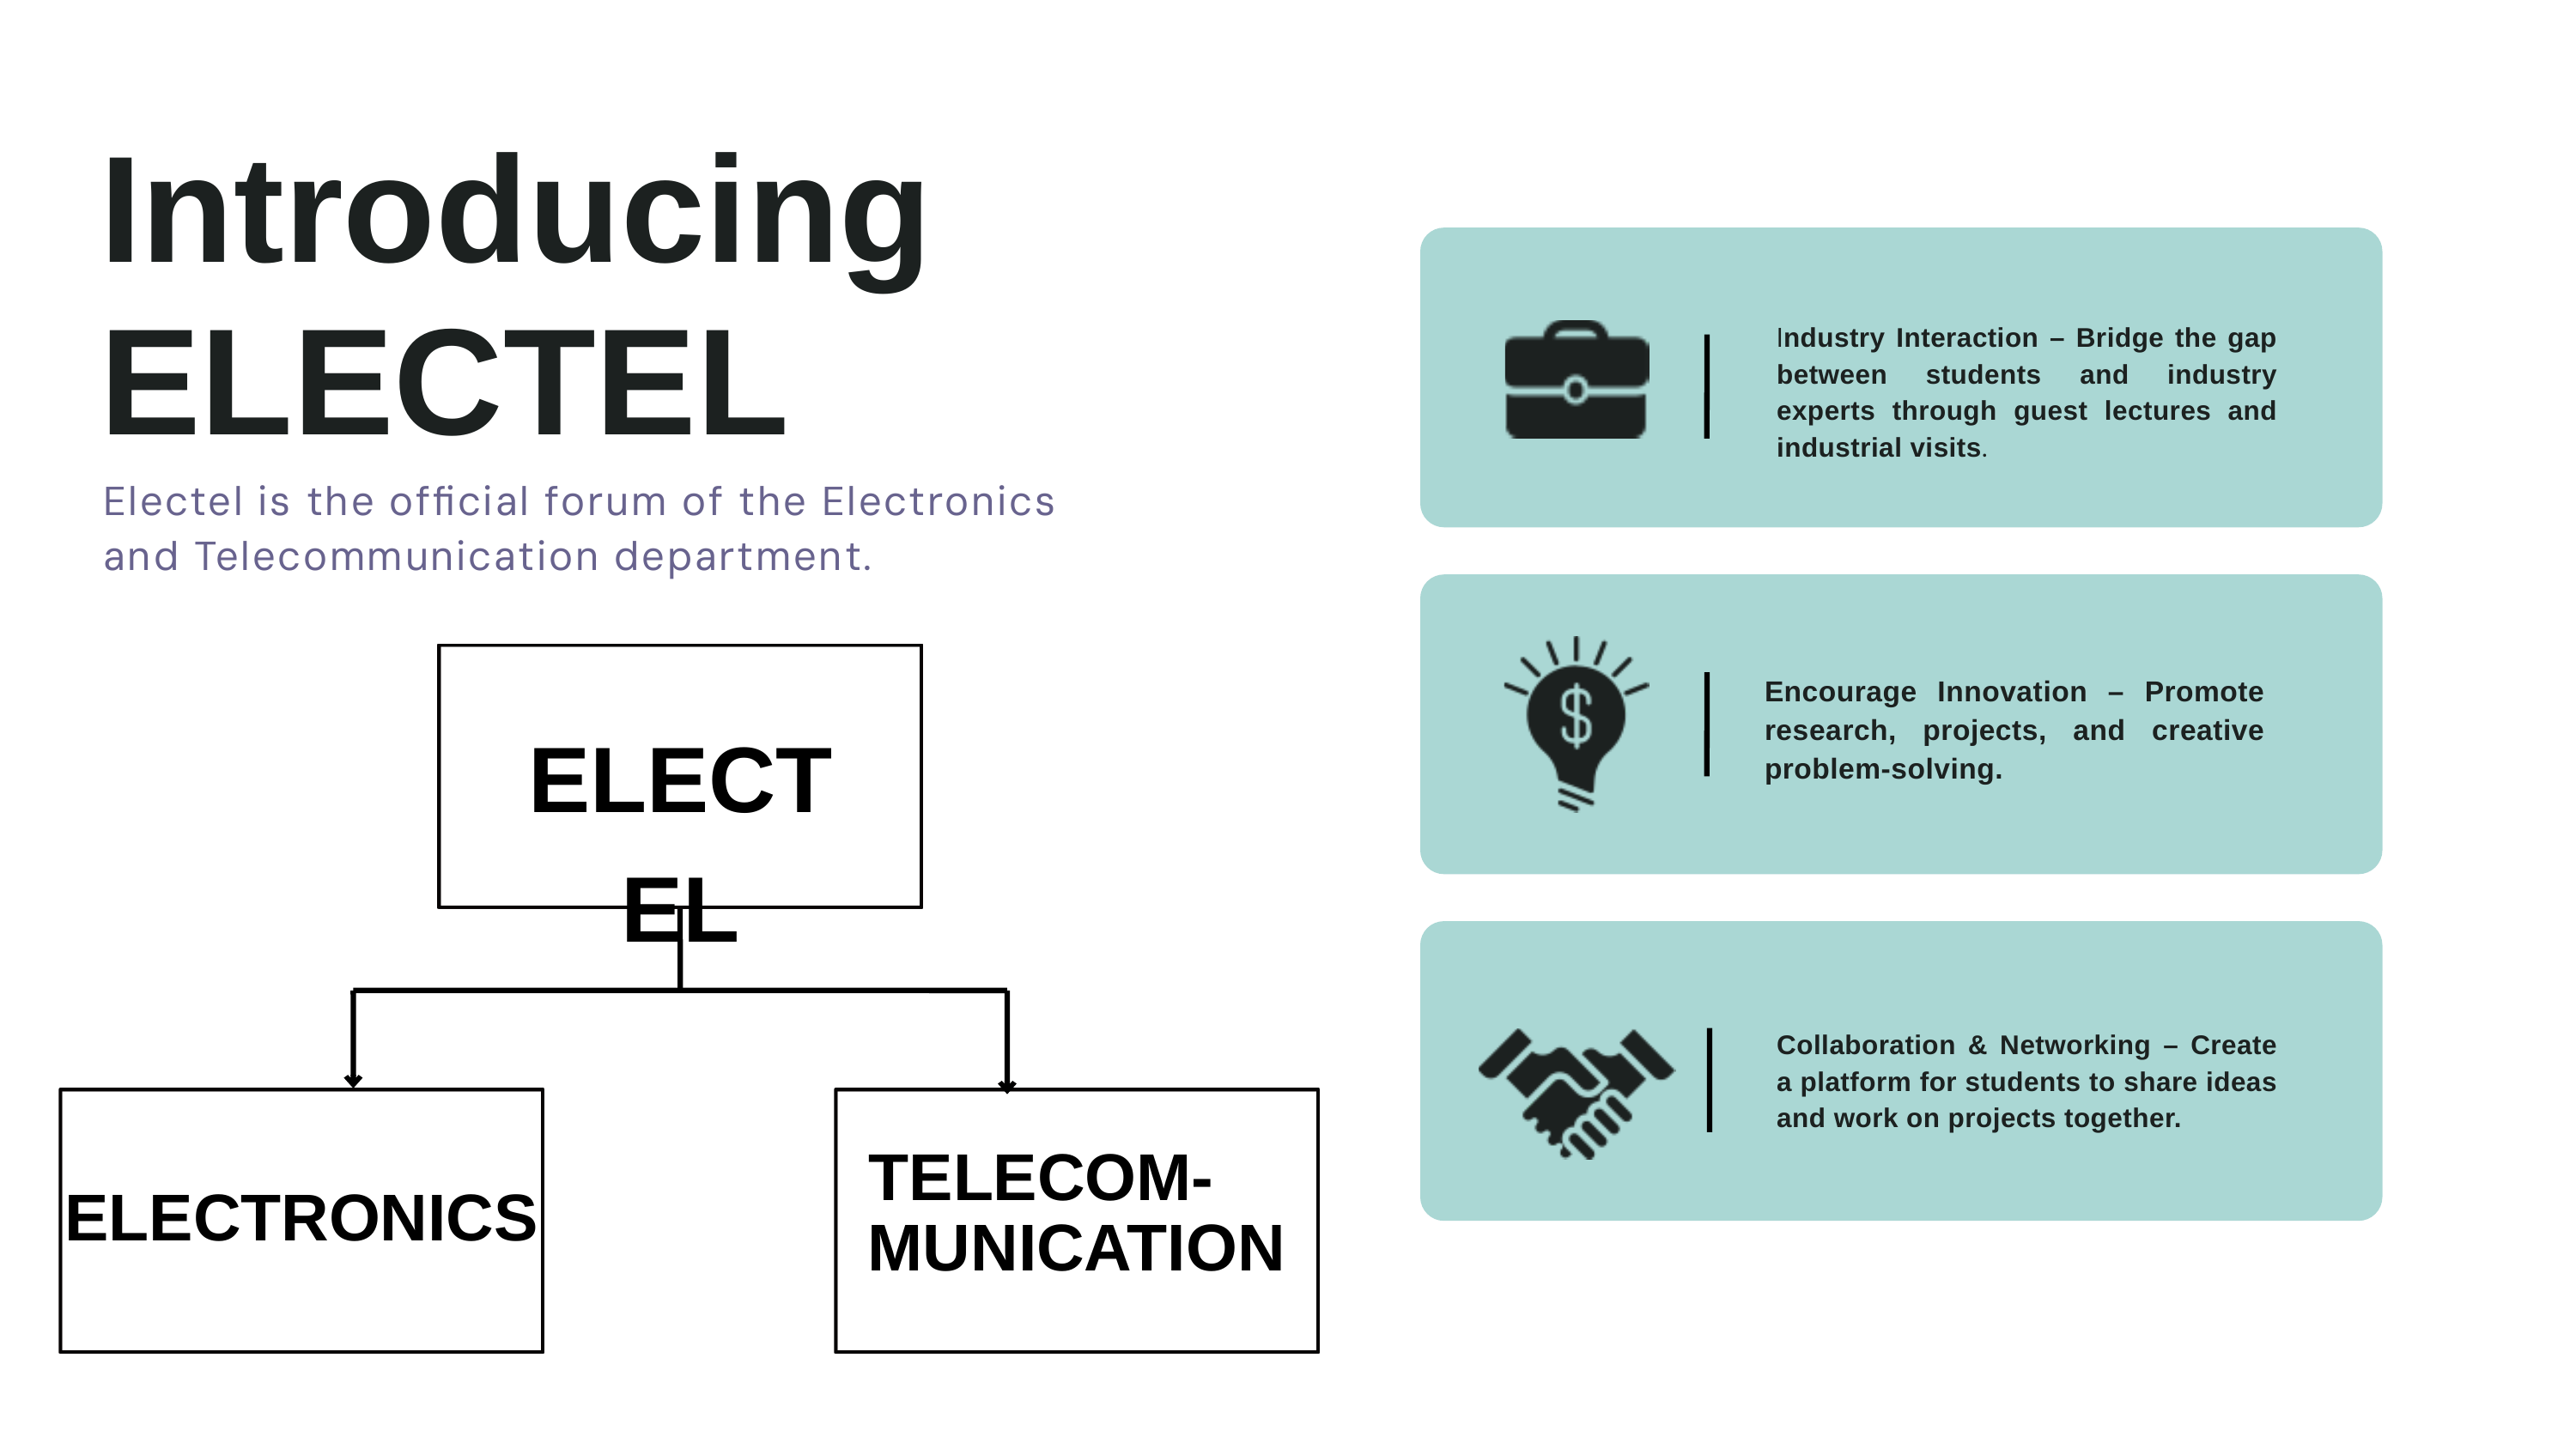

Introducing ELECTEL

Industry Interaction – Bridge the gap between students and industry experts through guest lectures and industrial visits.

Electel is the official forum of the Electronics
and Telecommunication department.

Encourage Innovation – Promote research, projects, and creative problem-solving.

ELECTEL

Collaboration & Networking – Create a platform for students to share ideas and work on projects together.

TELECOM-
ELECTRONICS
MUNICATION